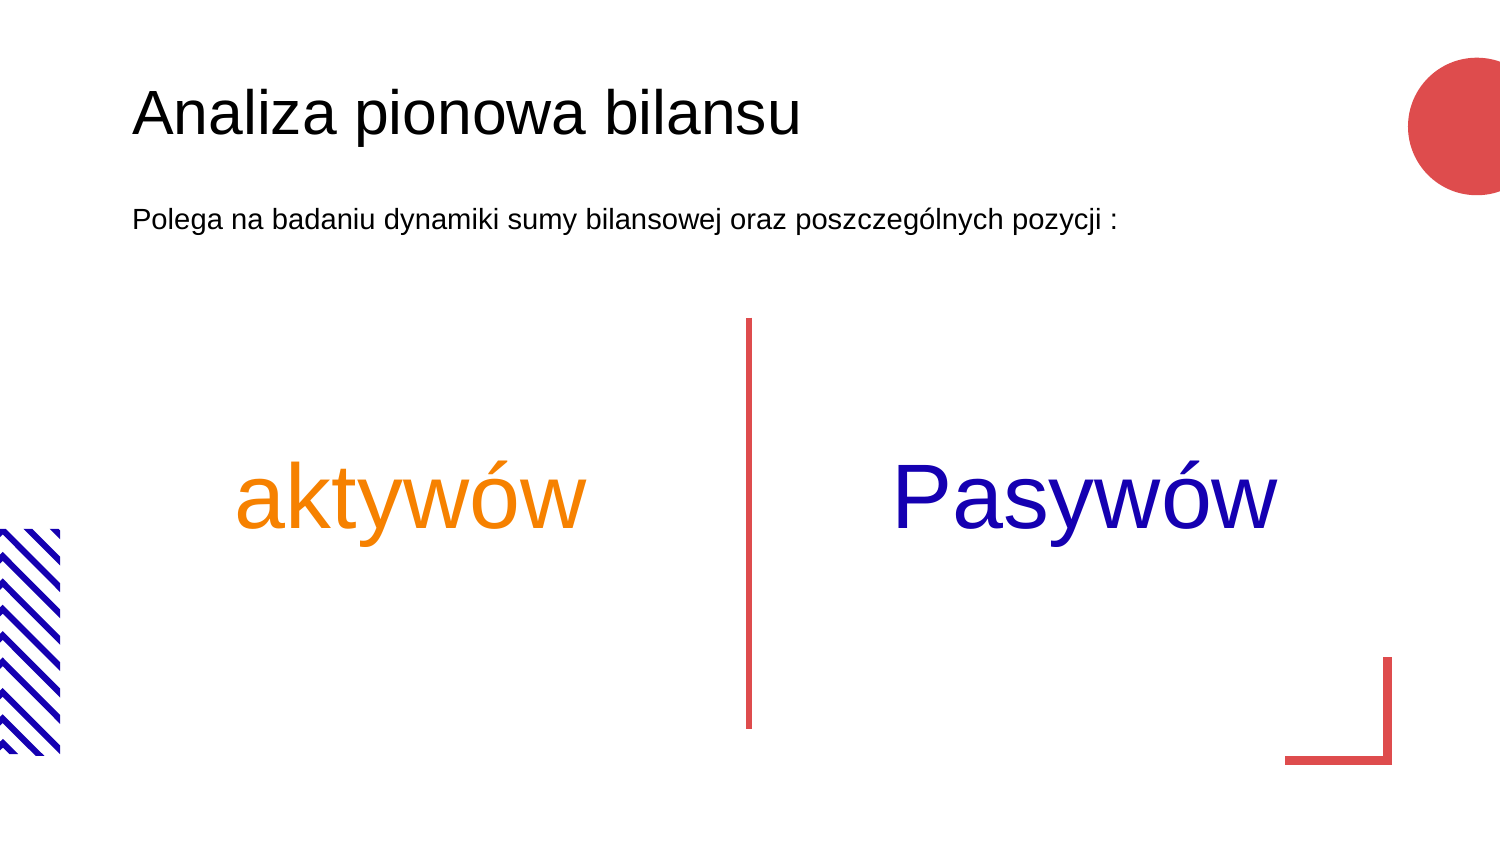

# Analiza pionowa bilansu
Polega na badaniu dynamiki sumy bilansowej oraz poszczególnych pozycji :
aktywów
Pasywów